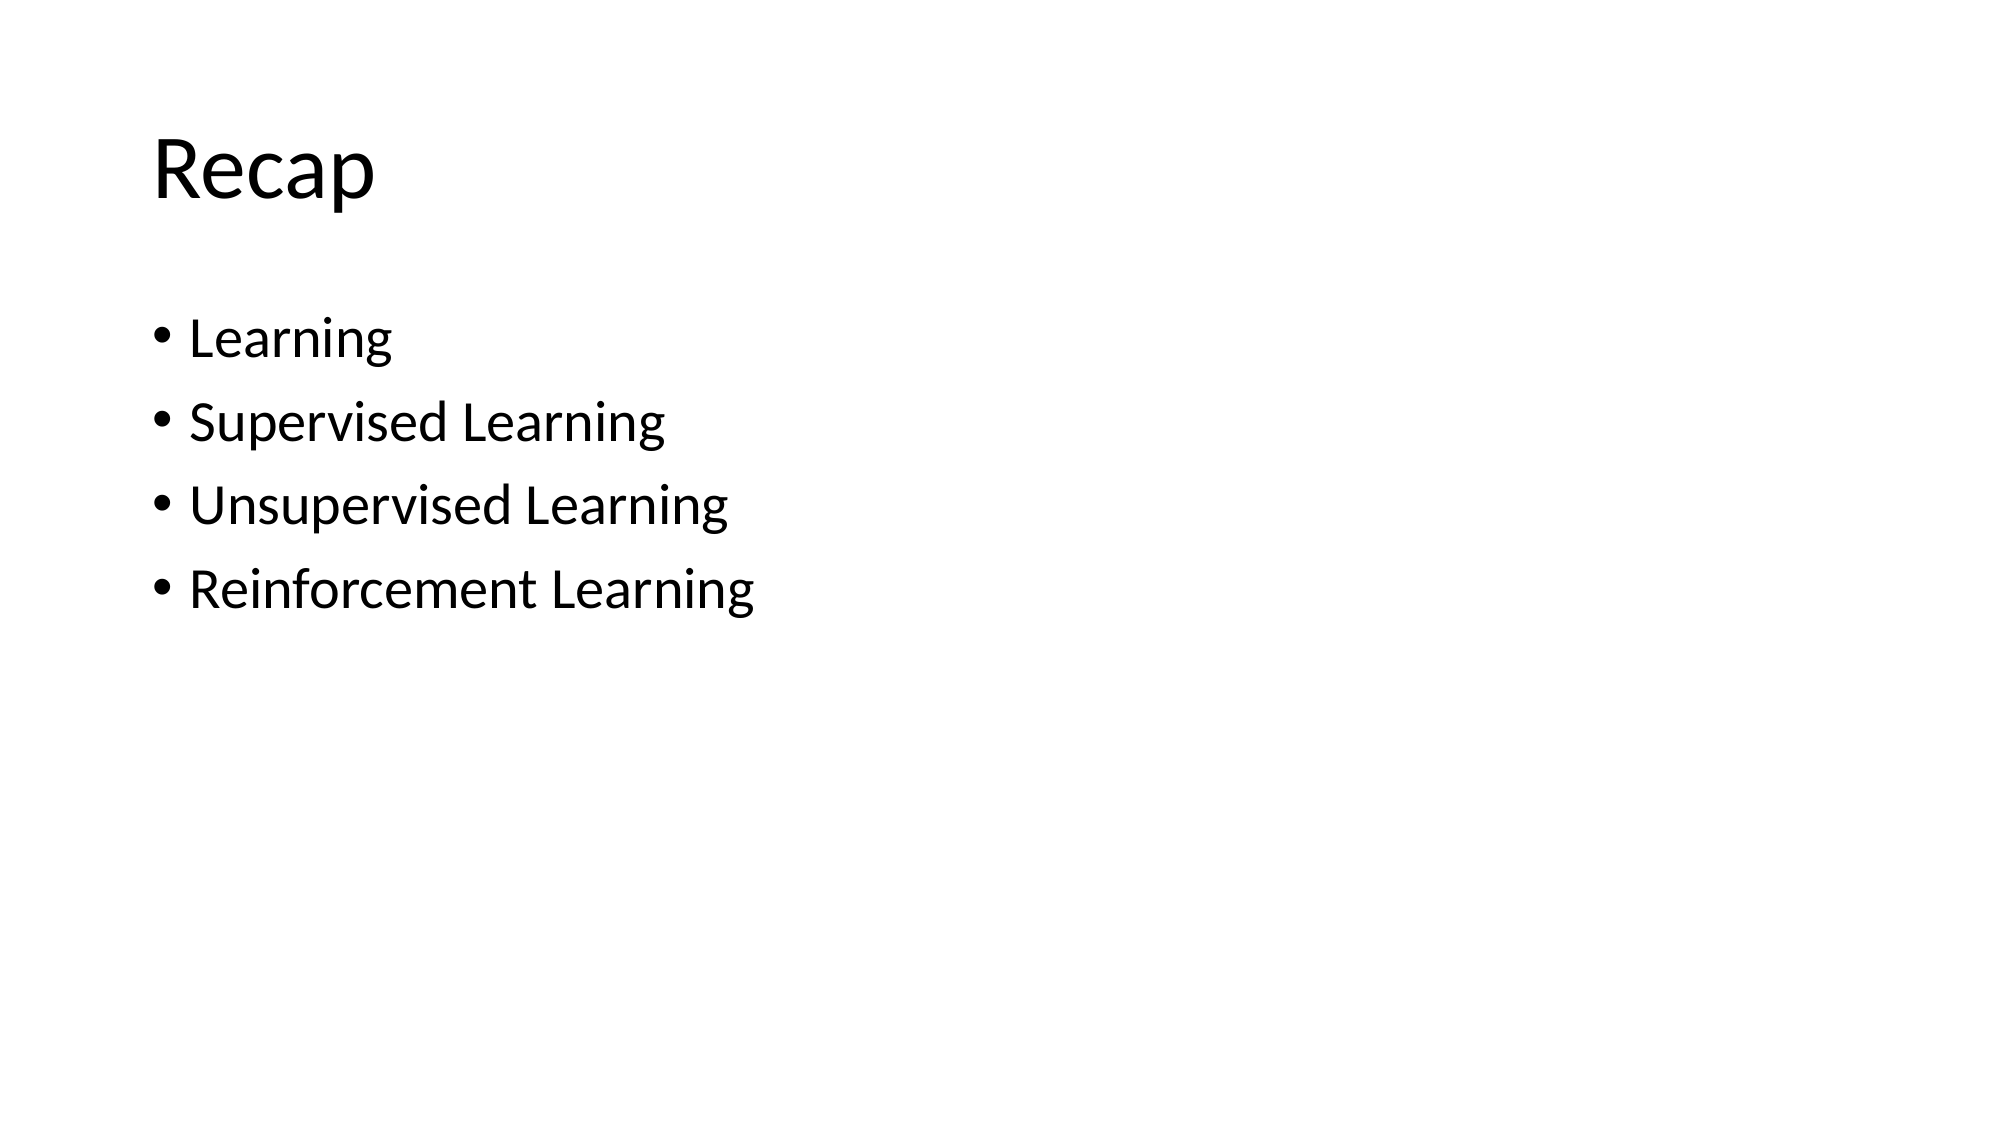

# Recap
Learning
Supervised Learning
Unsupervised Learning
Reinforcement Learning